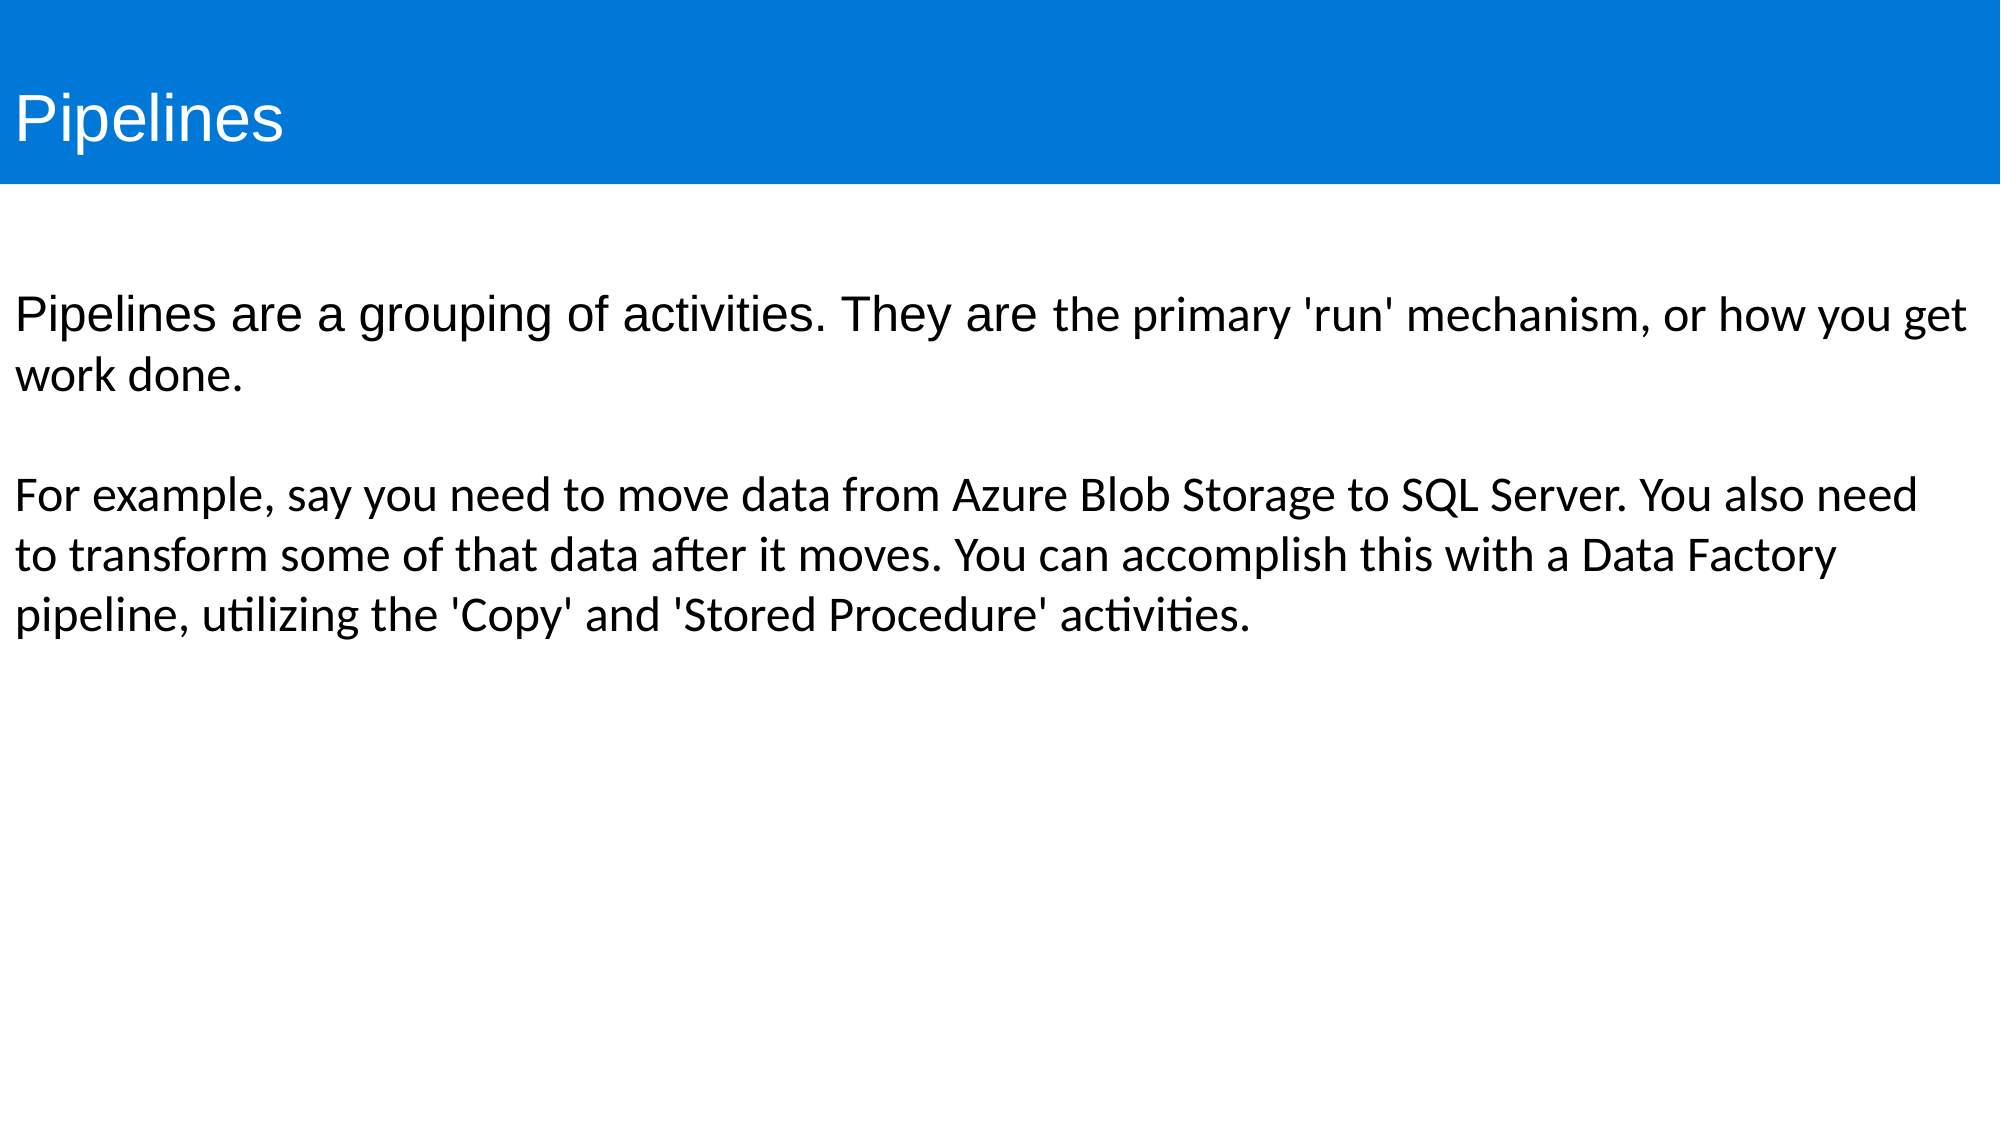

Pipelines
Pipelines are a grouping of activities. They are the primary 'run' mechanism, or how you get work done.

For example, say you need to move data from Azure Blob Storage to SQL Server. You also need to transform some of that data after it moves. You can accomplish this with a Data Factory pipeline, utilizing the 'Copy' and 'Stored Procedure' activities.

Hybrid